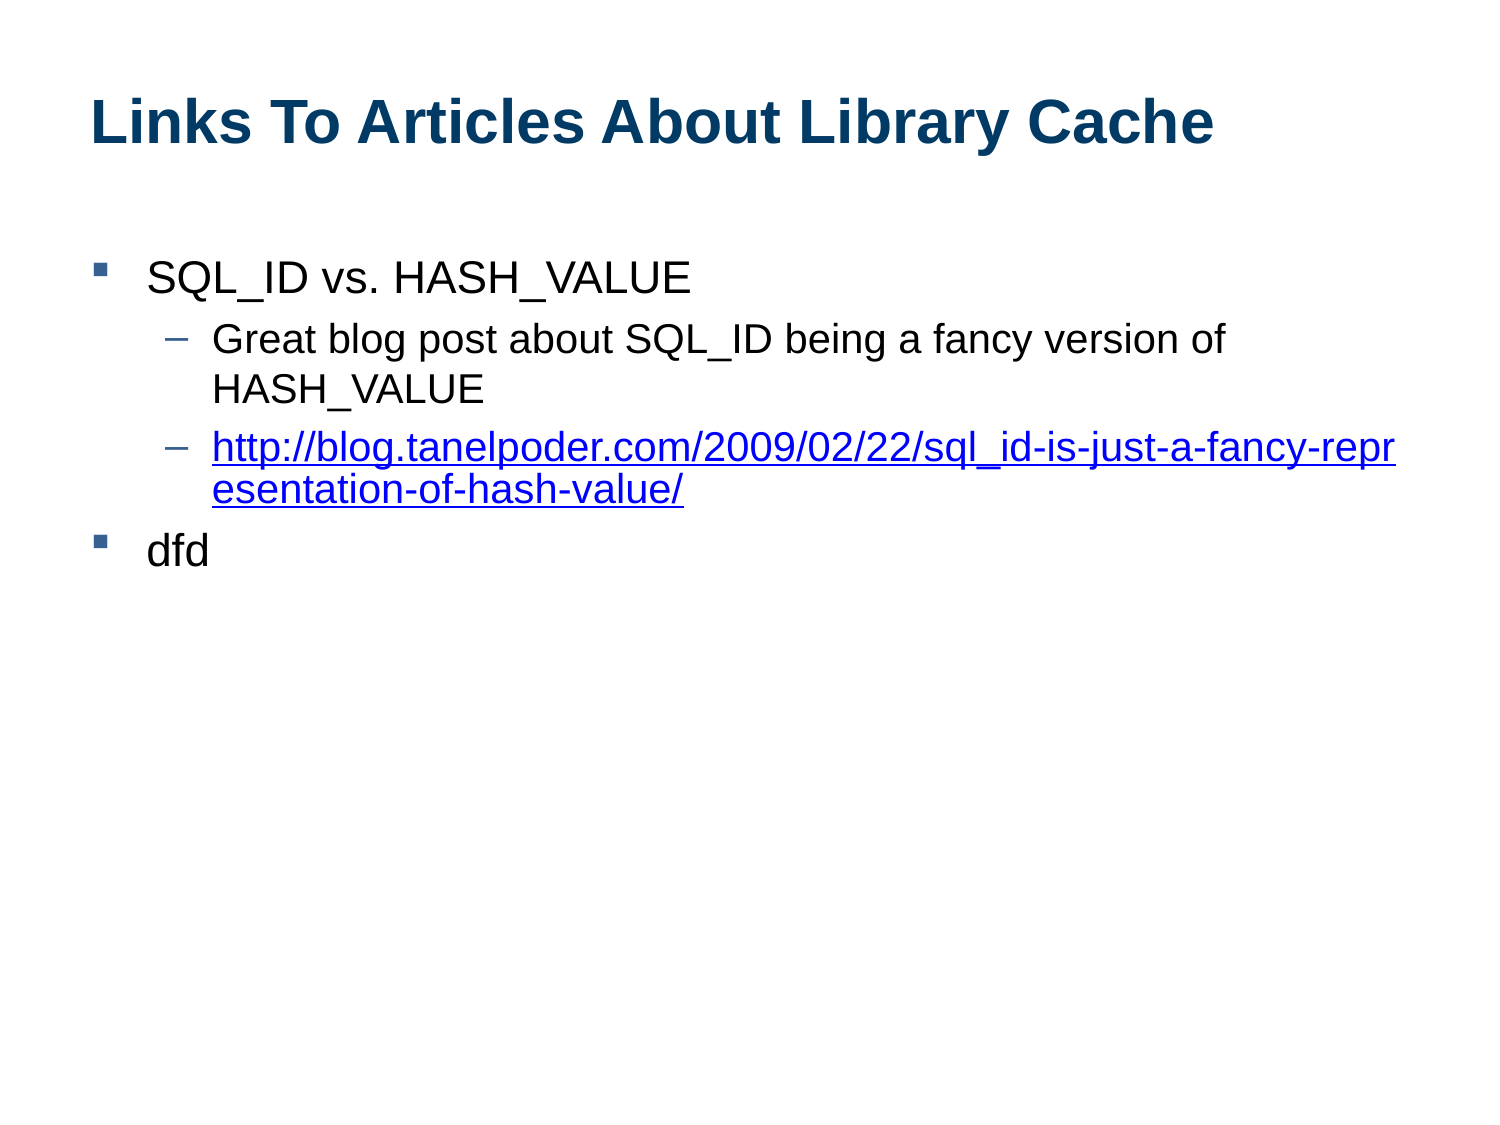

# Links To Articles About Library Cache
SQL_ID vs. HASH_VALUE
Great blog post about SQL_ID being a fancy version of HASH_VALUE
http://blog.tanelpoder.com/2009/02/22/sql_id-is-just-a-fancy-representation-of-hash-value/
dfd
16